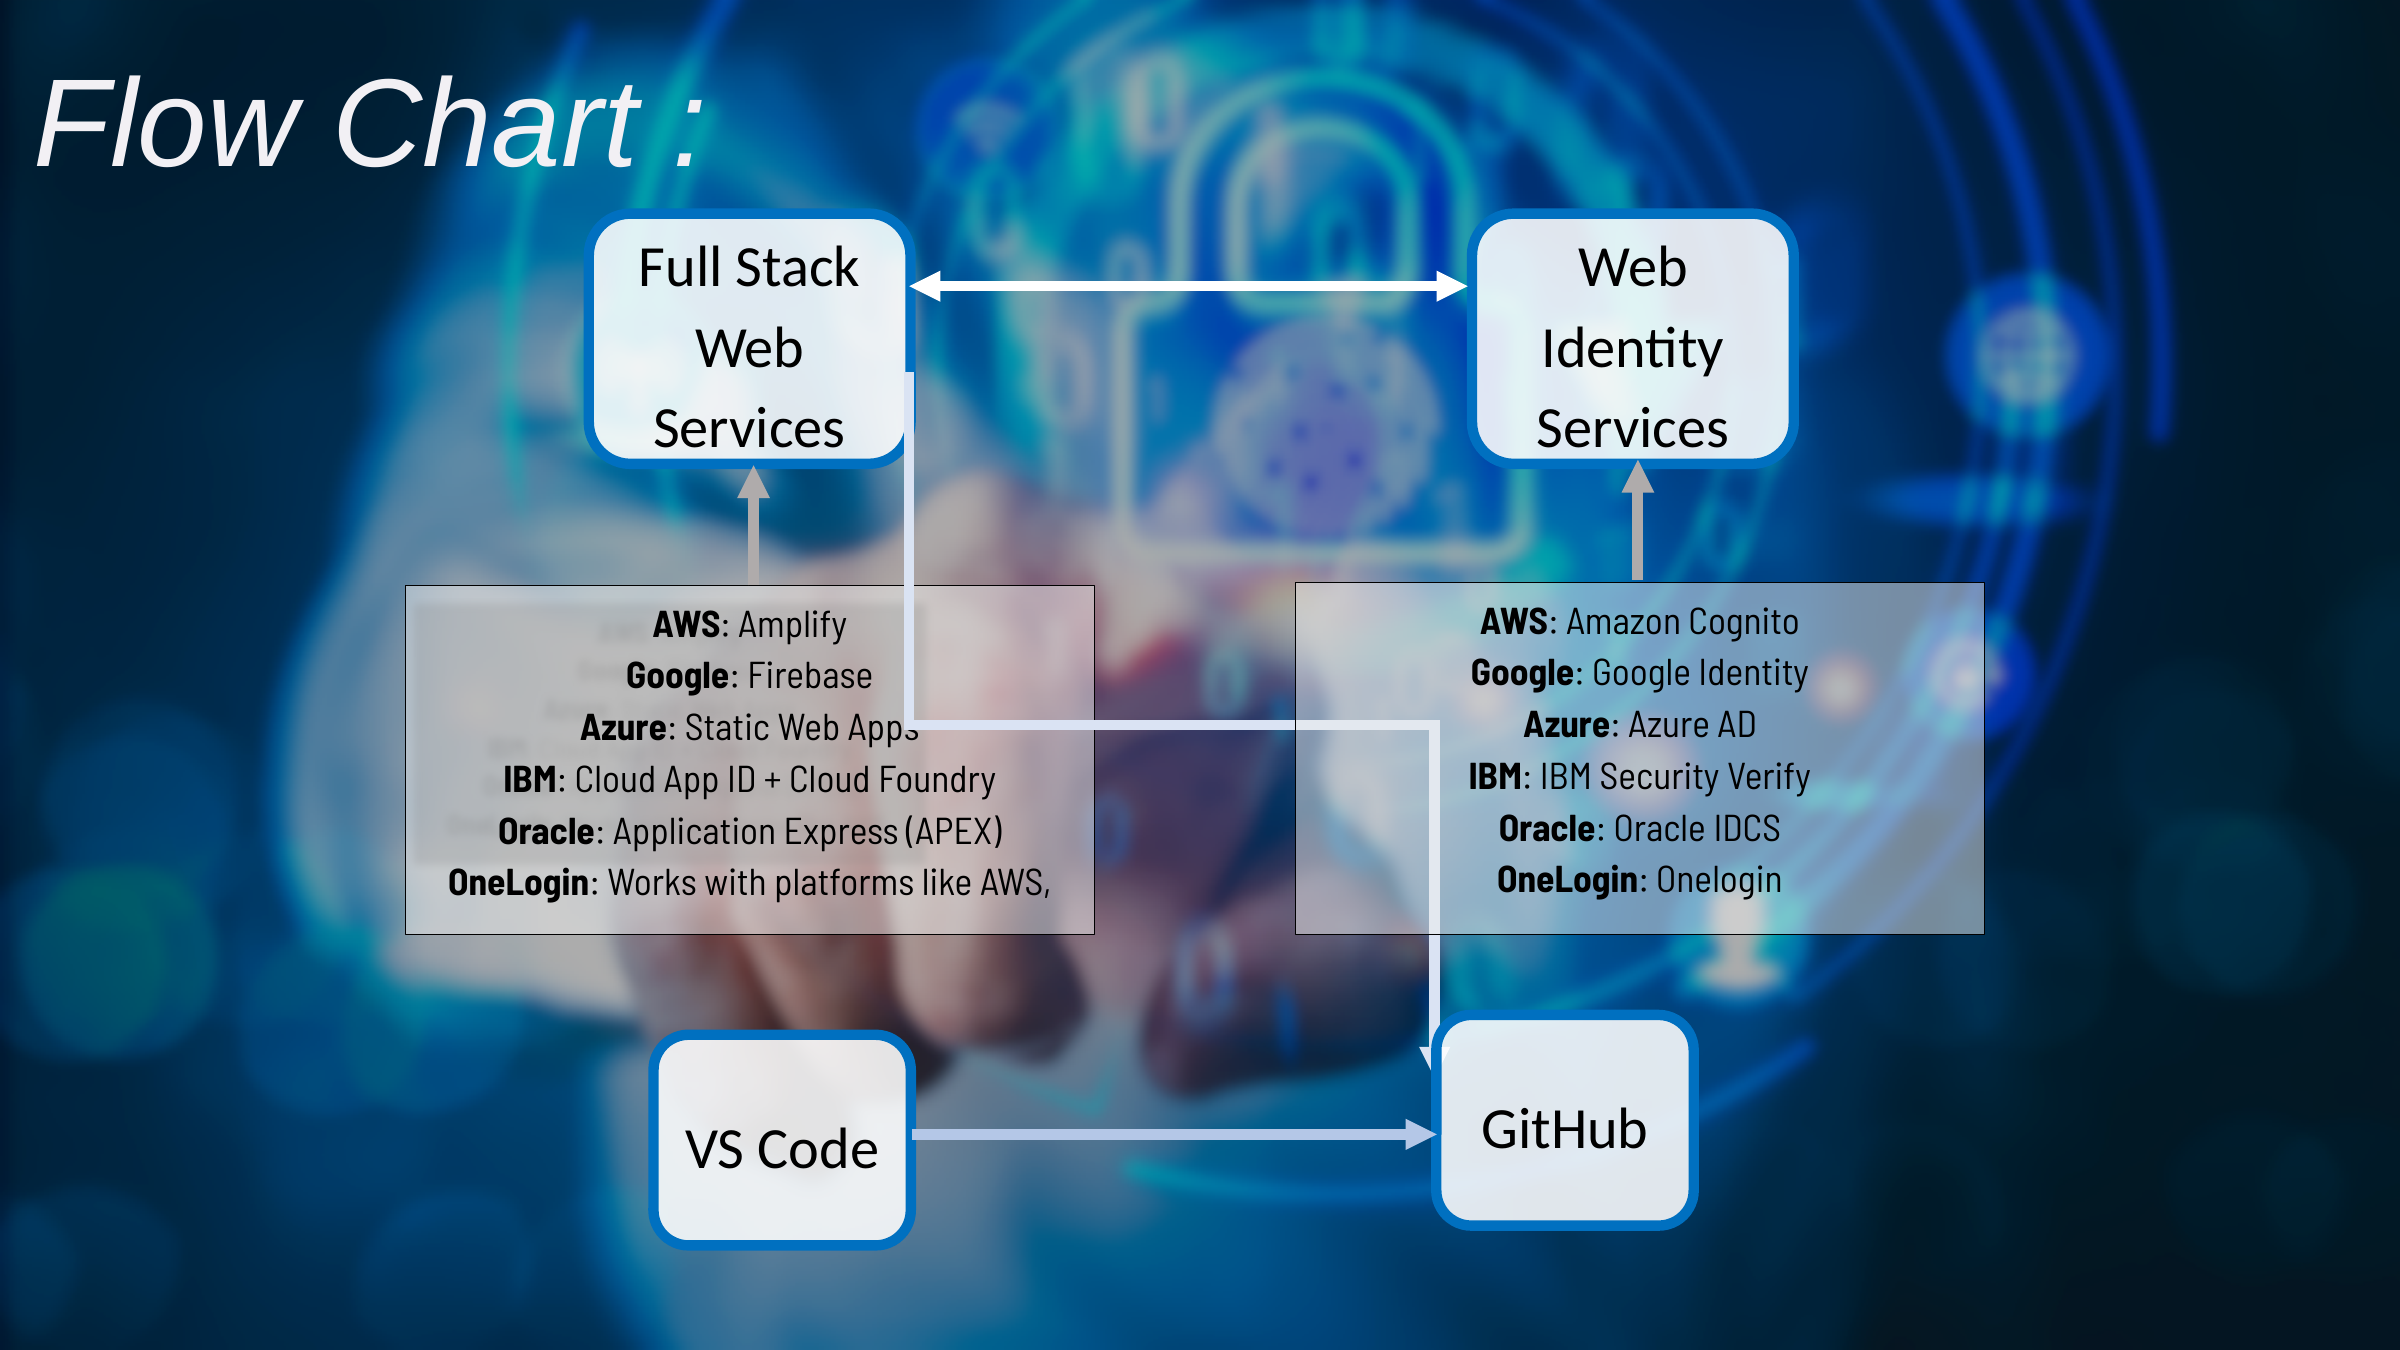

Flow Chart :
Full Stack Web Services
Web Identity Services
AWS: Amazon Cognito
Google: Google Identity
Azure: Azure AD
IBM: IBM Security Verify
Oracle: Oracle IDCS
OneLogin: Onelogin

AWS: Amplify
Google: Firebase
Azure: Static Web Apps
IBM: Cloud App ID + Cloud Foundry
Oracle: Application Express (APEX)
OneLogin: Works with platforms like AWS,

GitHub
VS Code